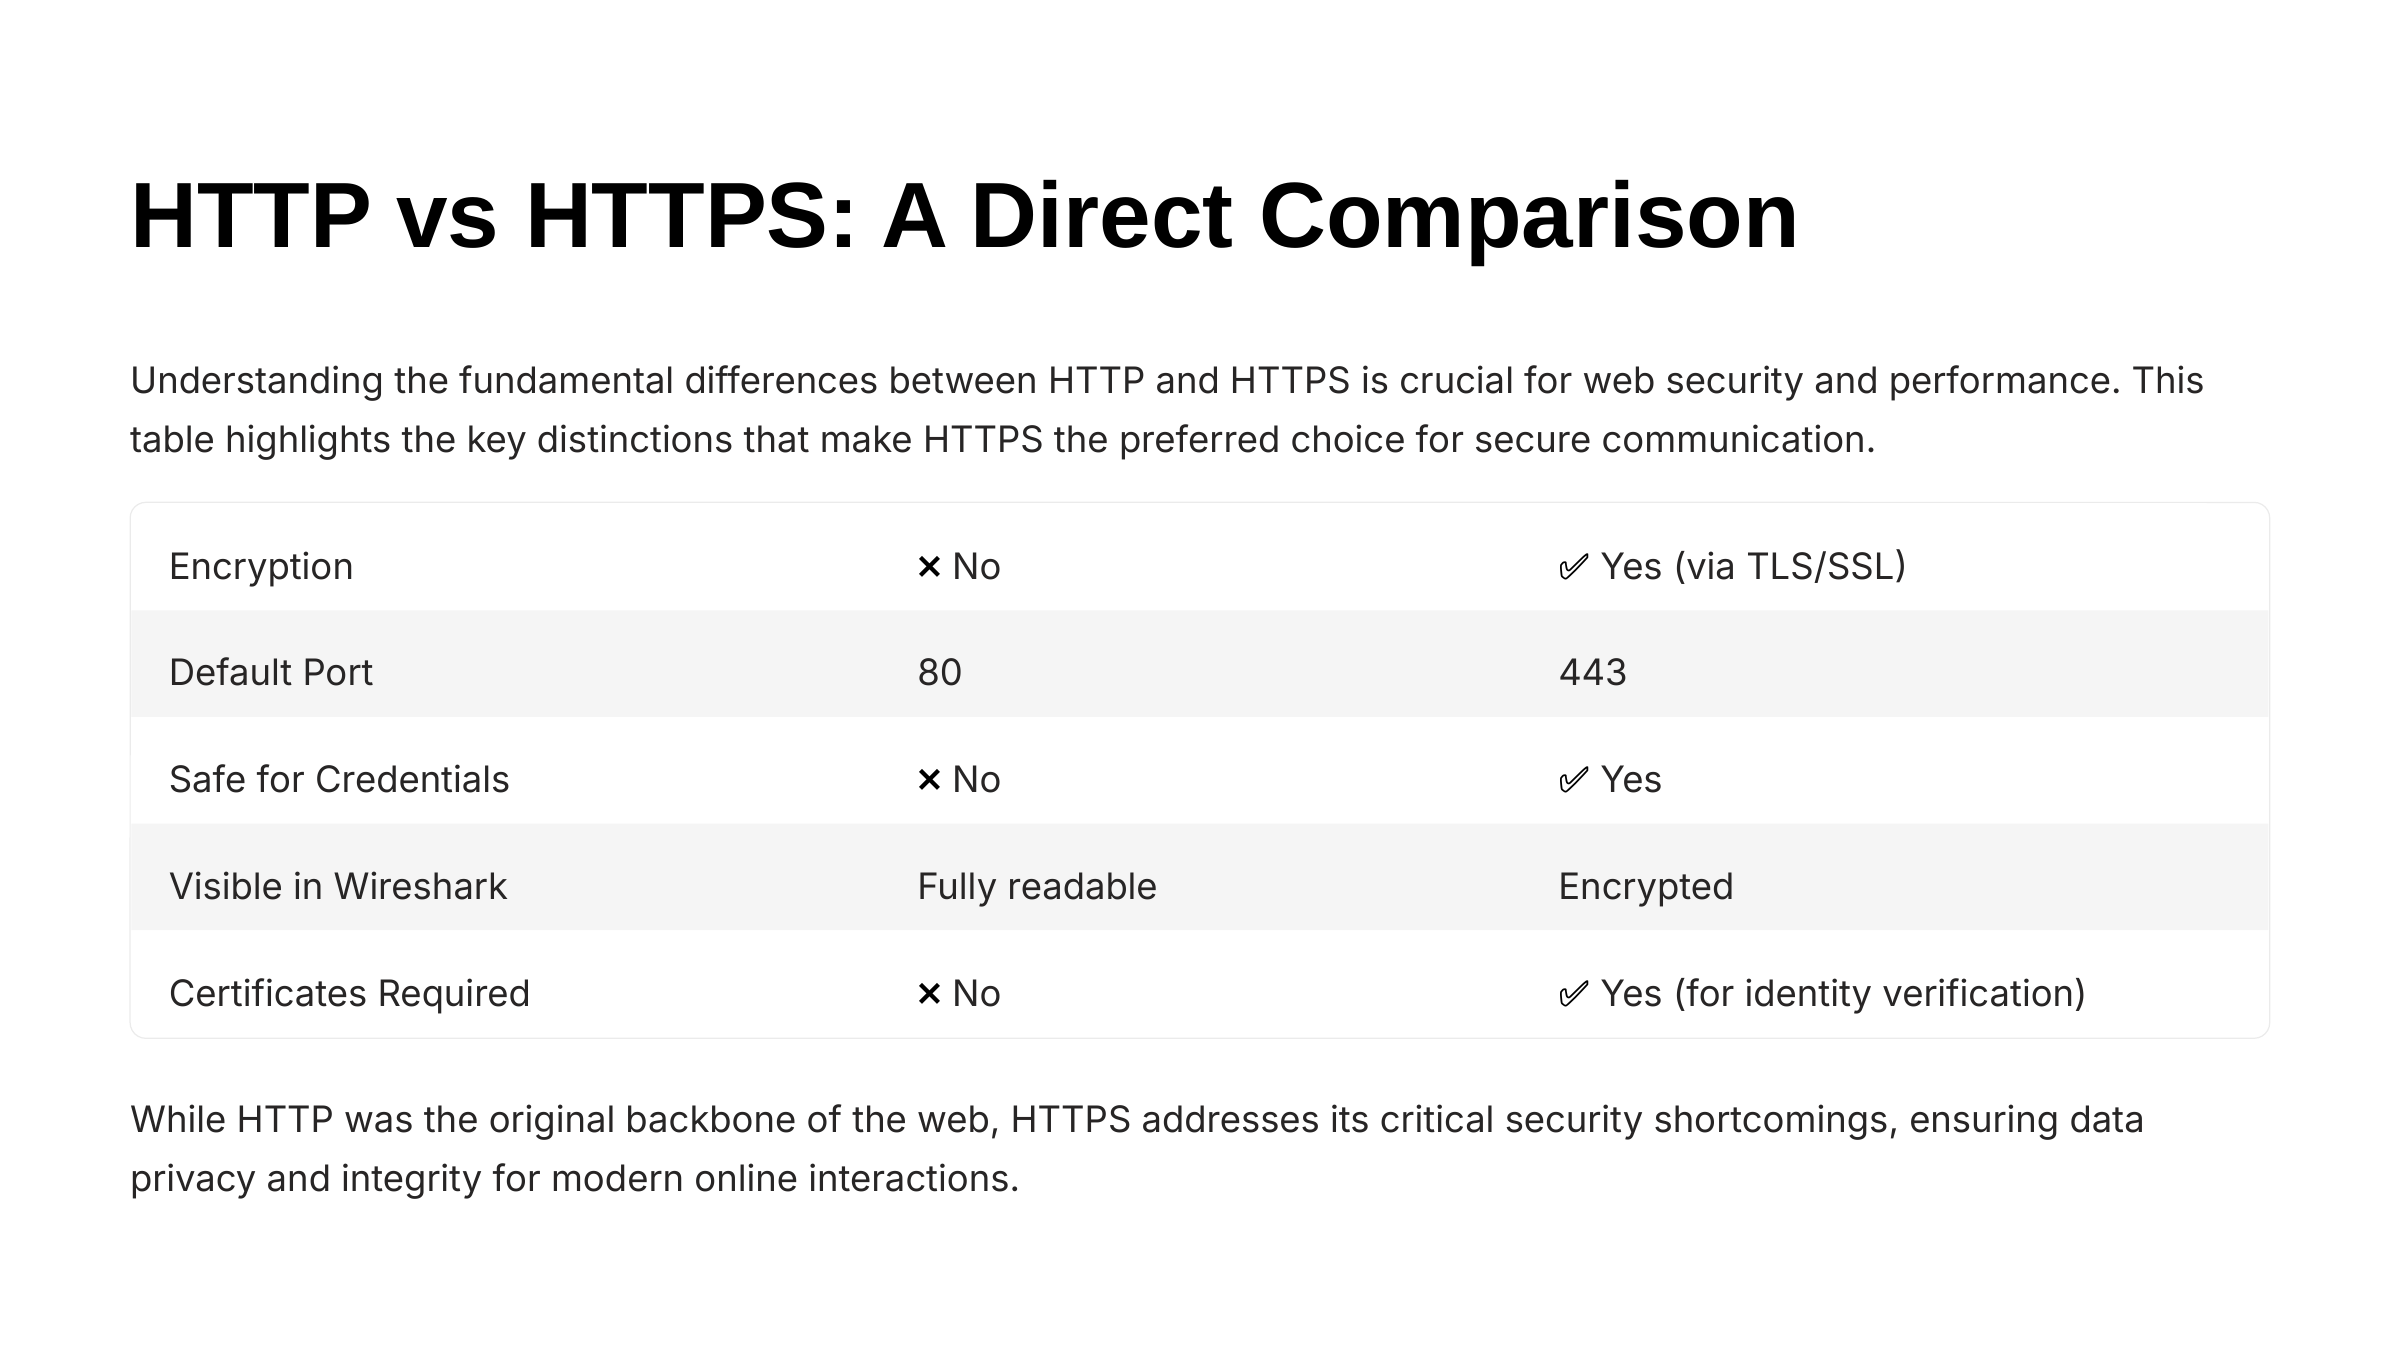

HTTP vs HTTPS: A Direct Comparison
Understanding the fundamental differences between HTTP and HTTPS is crucial for web security and performance. This table highlights the key distinctions that make HTTPS the preferred choice for secure communication.

Encryption
❌ No
✅ Yes (via TLS/SSL)

Default Port
80
443

Safe for Credentials
❌ No
✅ Yes

Visible in Wireshark
Fully readable
Encrypted

Certificates Required
❌ No
✅ Yes (for identity verification)
While HTTP was the original backbone of the web, HTTPS addresses its critical security shortcomings, ensuring data privacy and integrity for modern online interactions.